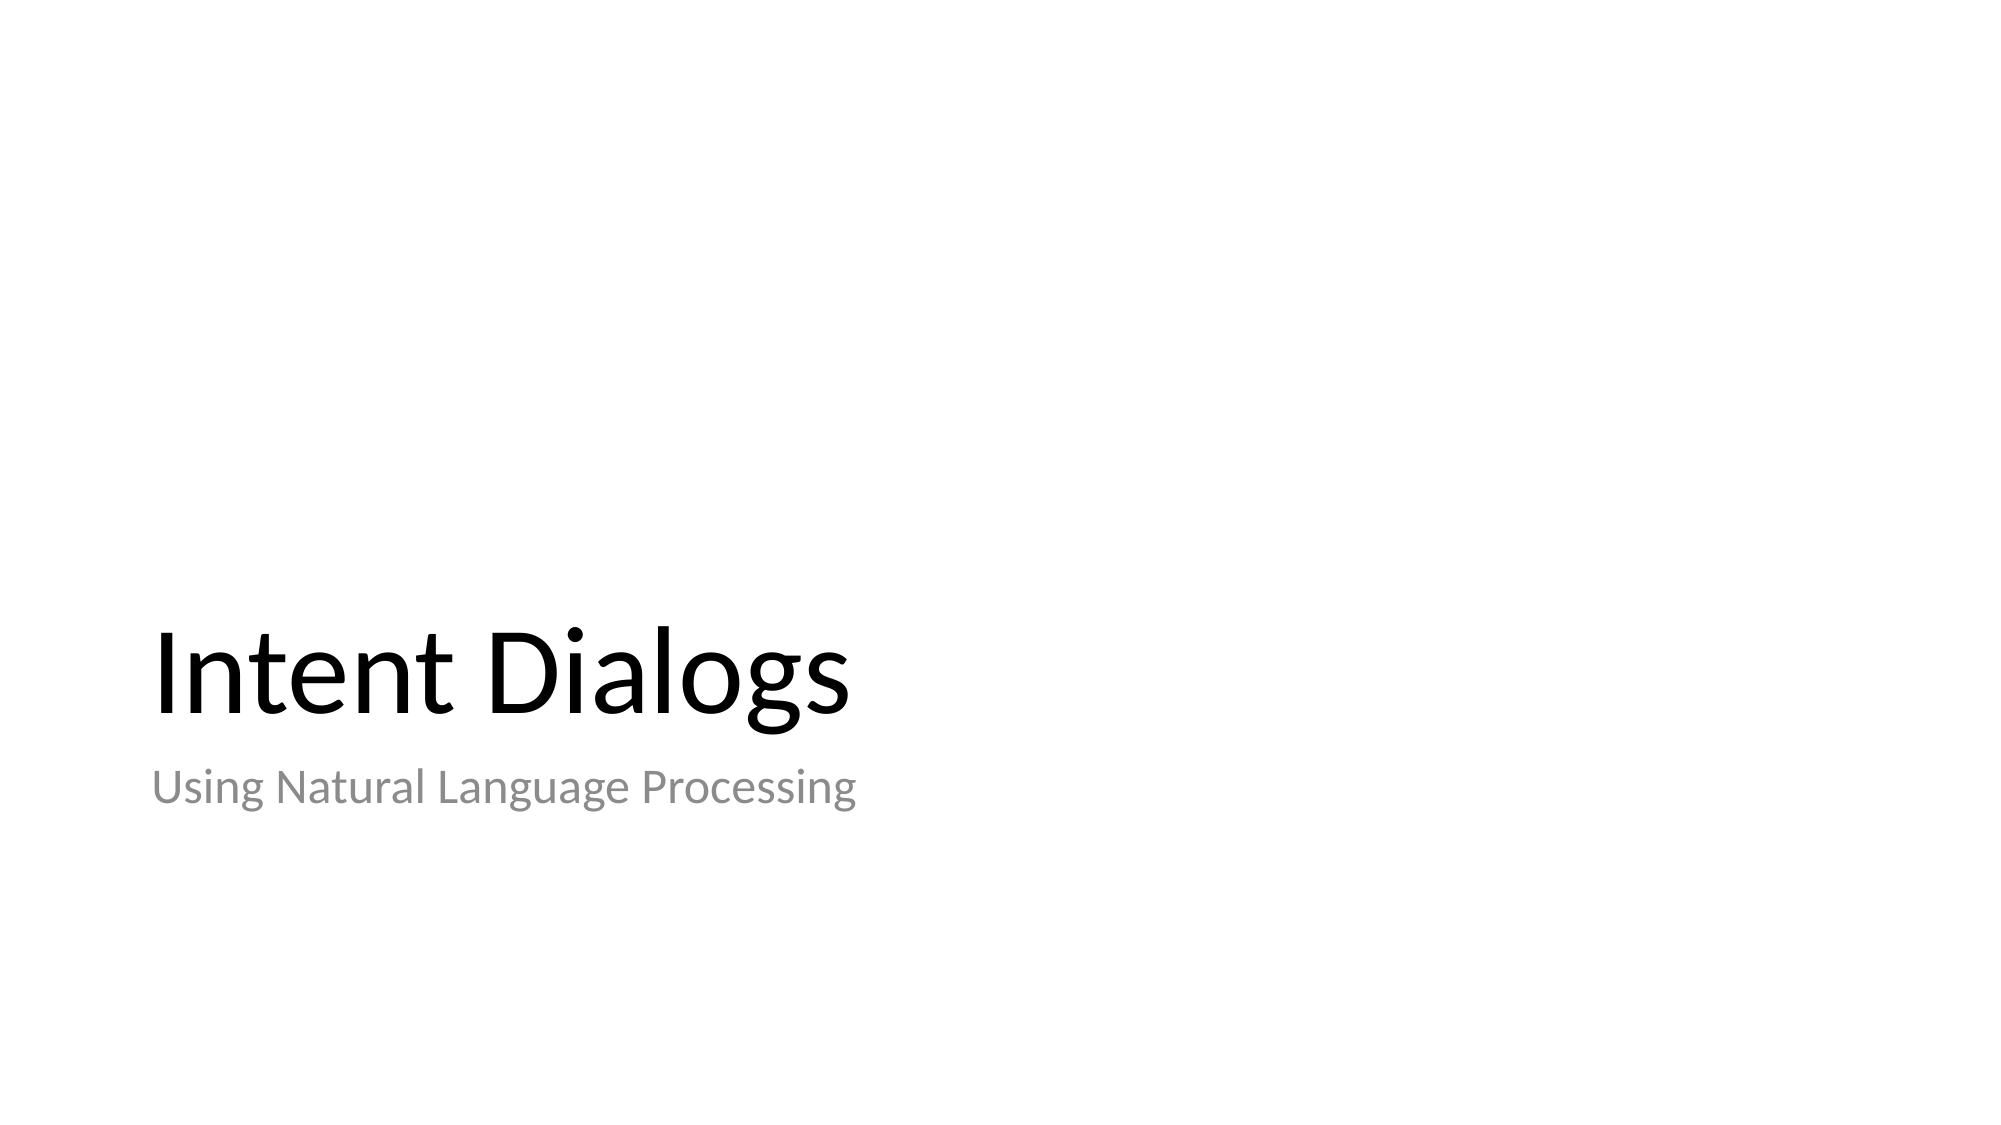

# Intent Dialogs
Using Natural Language Processing